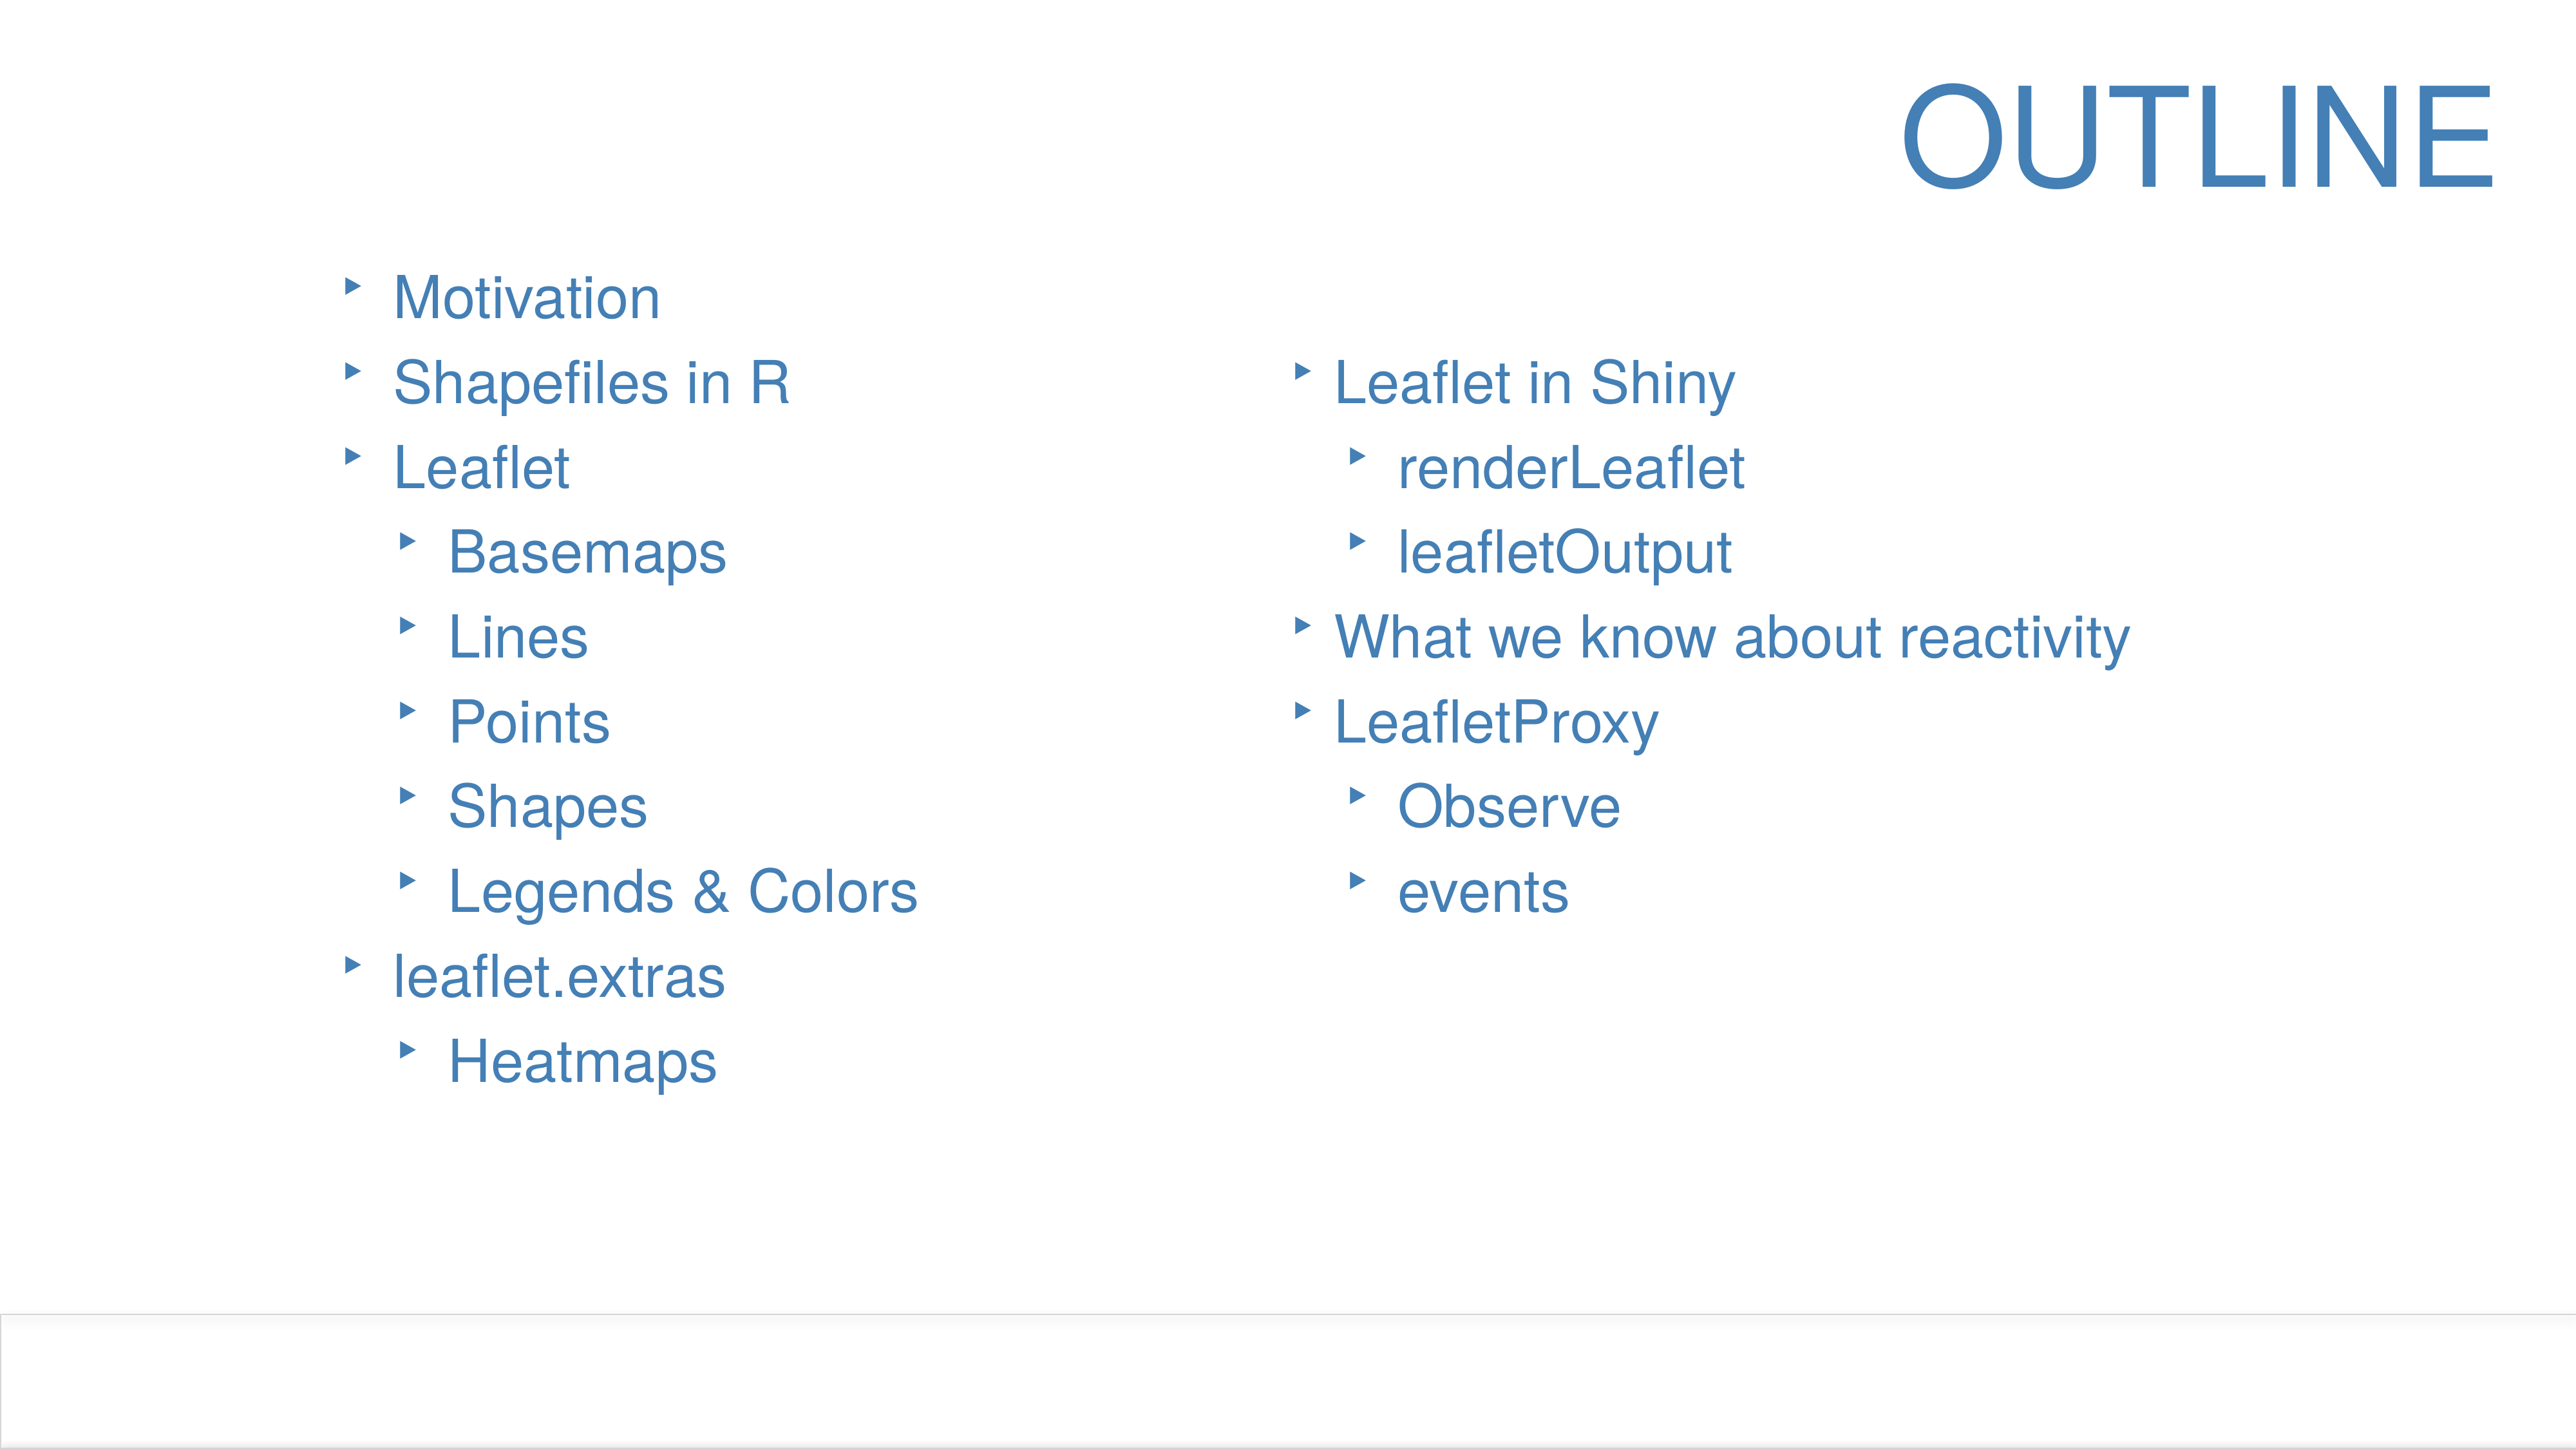

Motivation
Shapefiles in R
Leaflet
Basemaps
Lines
Points
Shapes
Legends & Colors
leaflet.extras
Heatmaps

Leaflet in Shiny
renderLeaflet
leafletOutput
What we know about reactivity
LeafletProxy
Observe
events